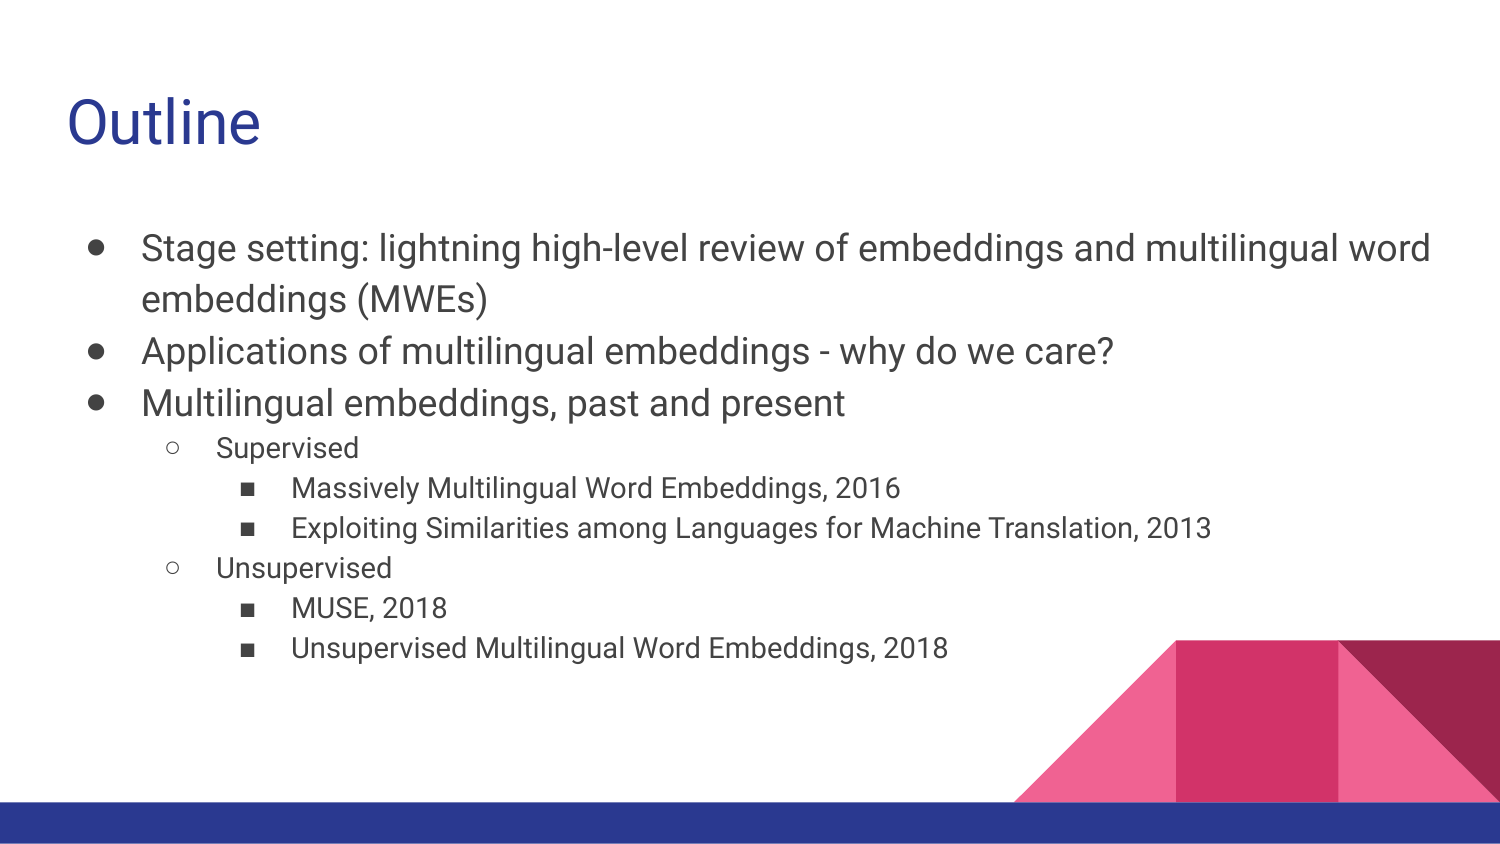

# Outline
Stage setting: lightning high-level review of embeddings and multilingual word embeddings (MWEs)
Applications of multilingual embeddings - why do we care?
Multilingual embeddings, past and present
Supervised
Massively Multilingual Word Embeddings, 2016
Exploiting Similarities among Languages for Machine Translation, 2013
Unsupervised
MUSE, 2018
Unsupervised Multilingual Word Embeddings, 2018